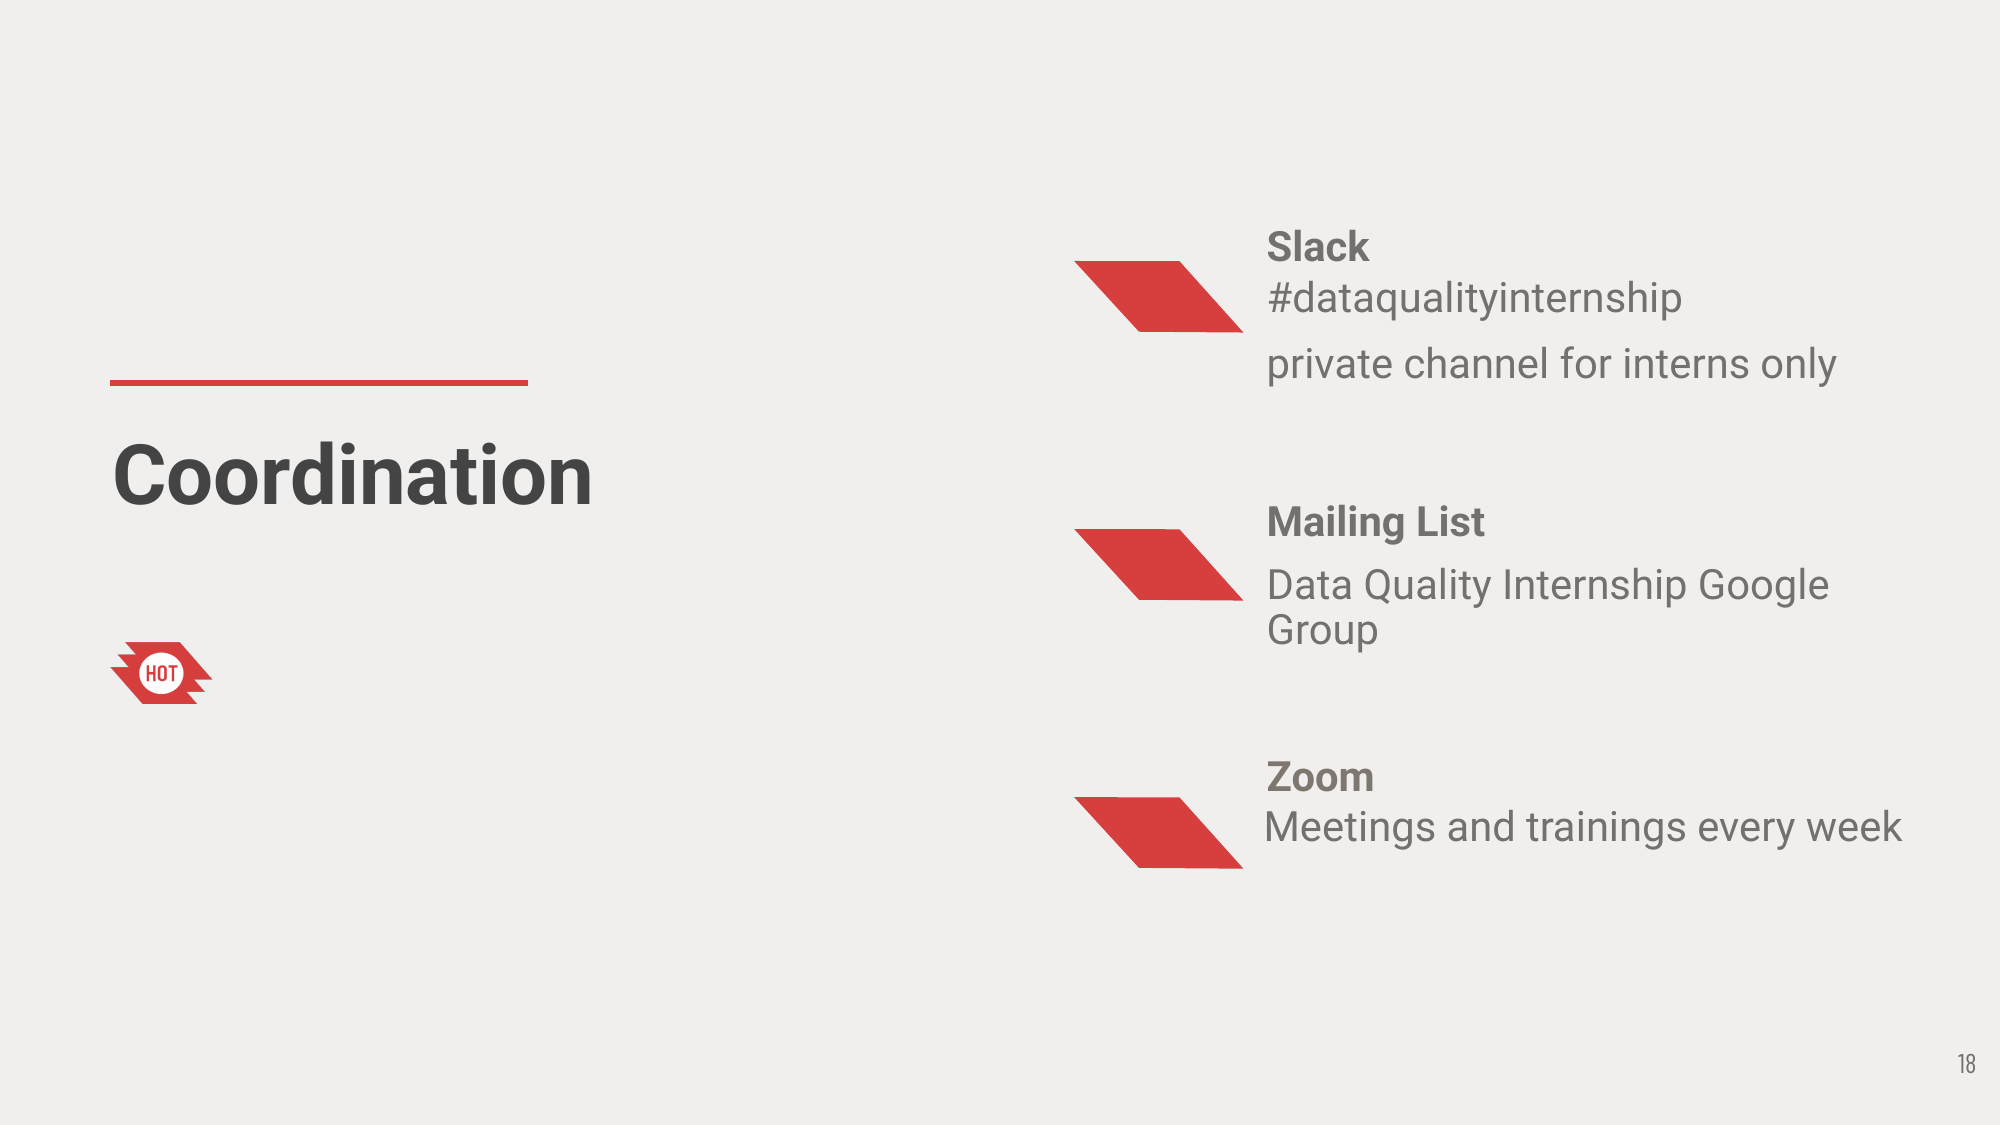

Slack
#dataqualityinternship
private channel for interns only
Coordination
Mailing List
Data Quality Internship Google Group
Zoom
 Meetings and trainings every week
18